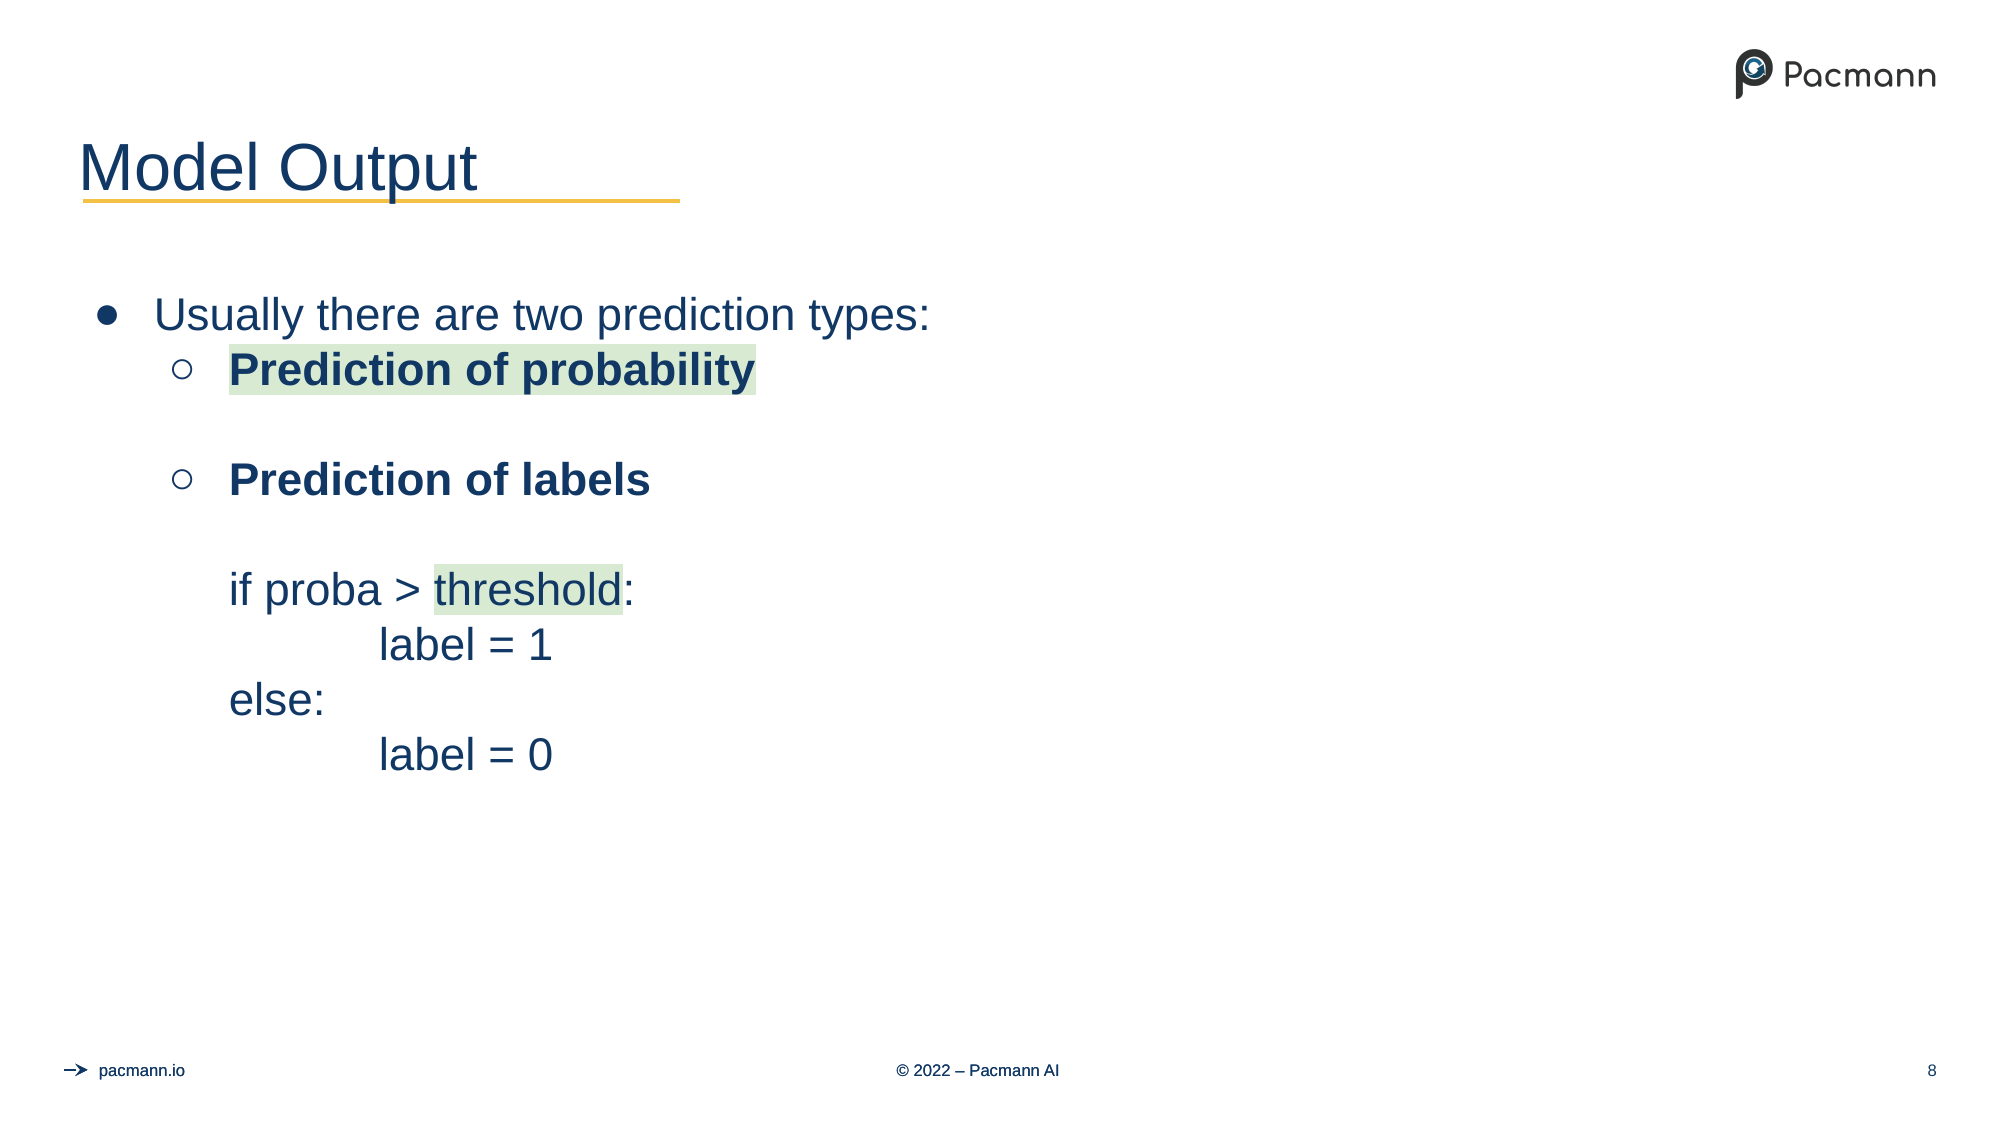

# Model Output
Usually there are two prediction types:
Prediction of probability

Prediction of labels

if proba > threshold:
	label = 1
else:
	label = 0